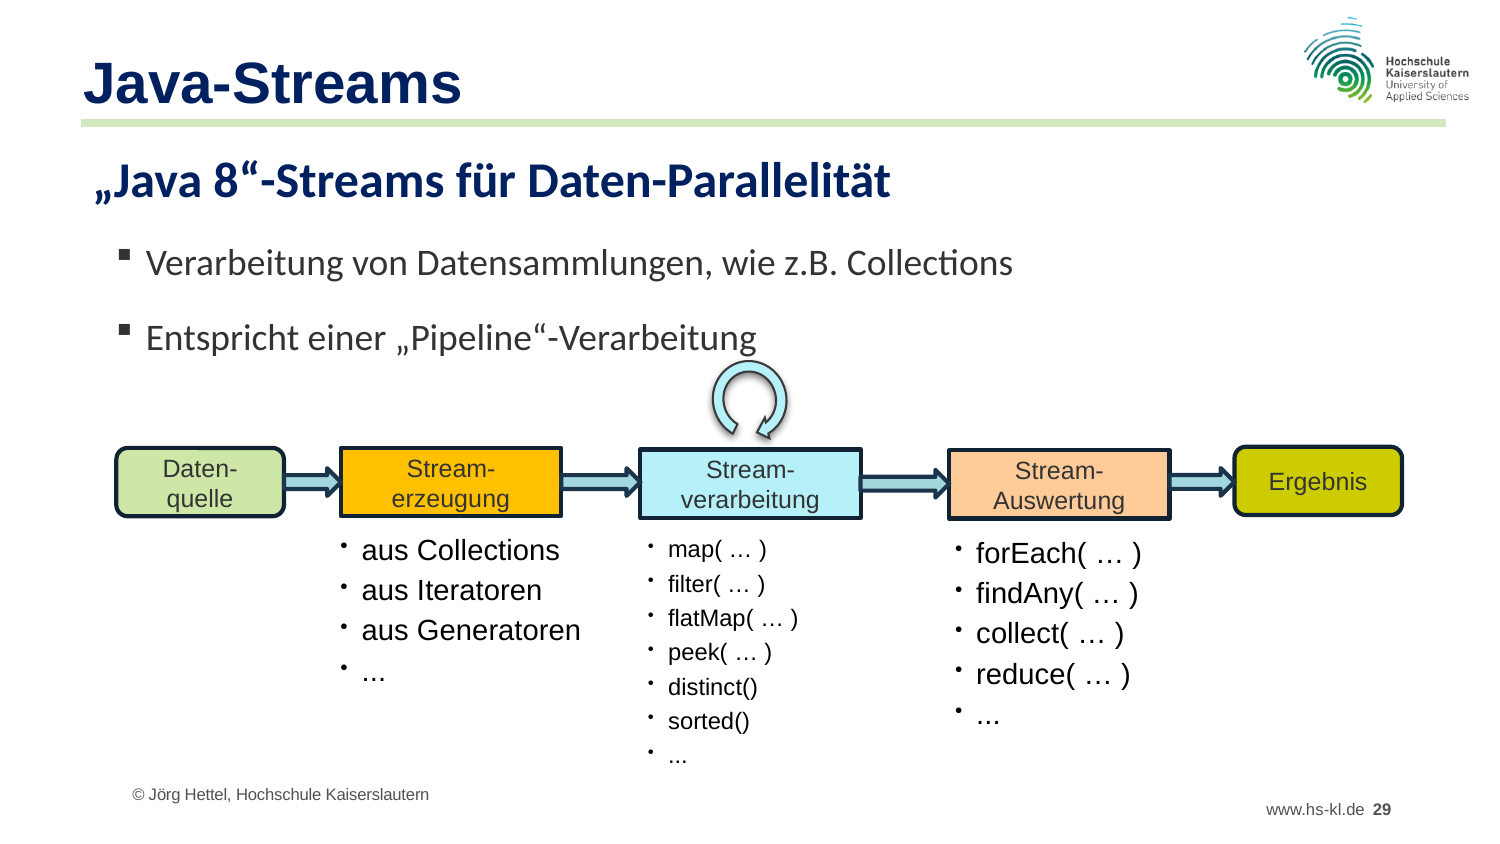

# Java-Streams
„Java 8“-Streams für Daten-Parallelität
Verarbeitung von Datensammlungen, wie z.B. Collections
Entspricht einer „Pipeline“-Verarbeitung

Ergebnis
Stream-erzeugung
Daten-quelle
Stream-verarbeitung
Stream-Auswertung

map( … )
filter( … )
flatMap( … )
peek( … )
distinct()
sorted()
...

aus Collections
aus Iteratoren
aus Generatoren
...

forEach( … )
findAny( … )
collect( … )
reduce( … )
...

© Jörg Hettel, Hochschule Kaiserslautern